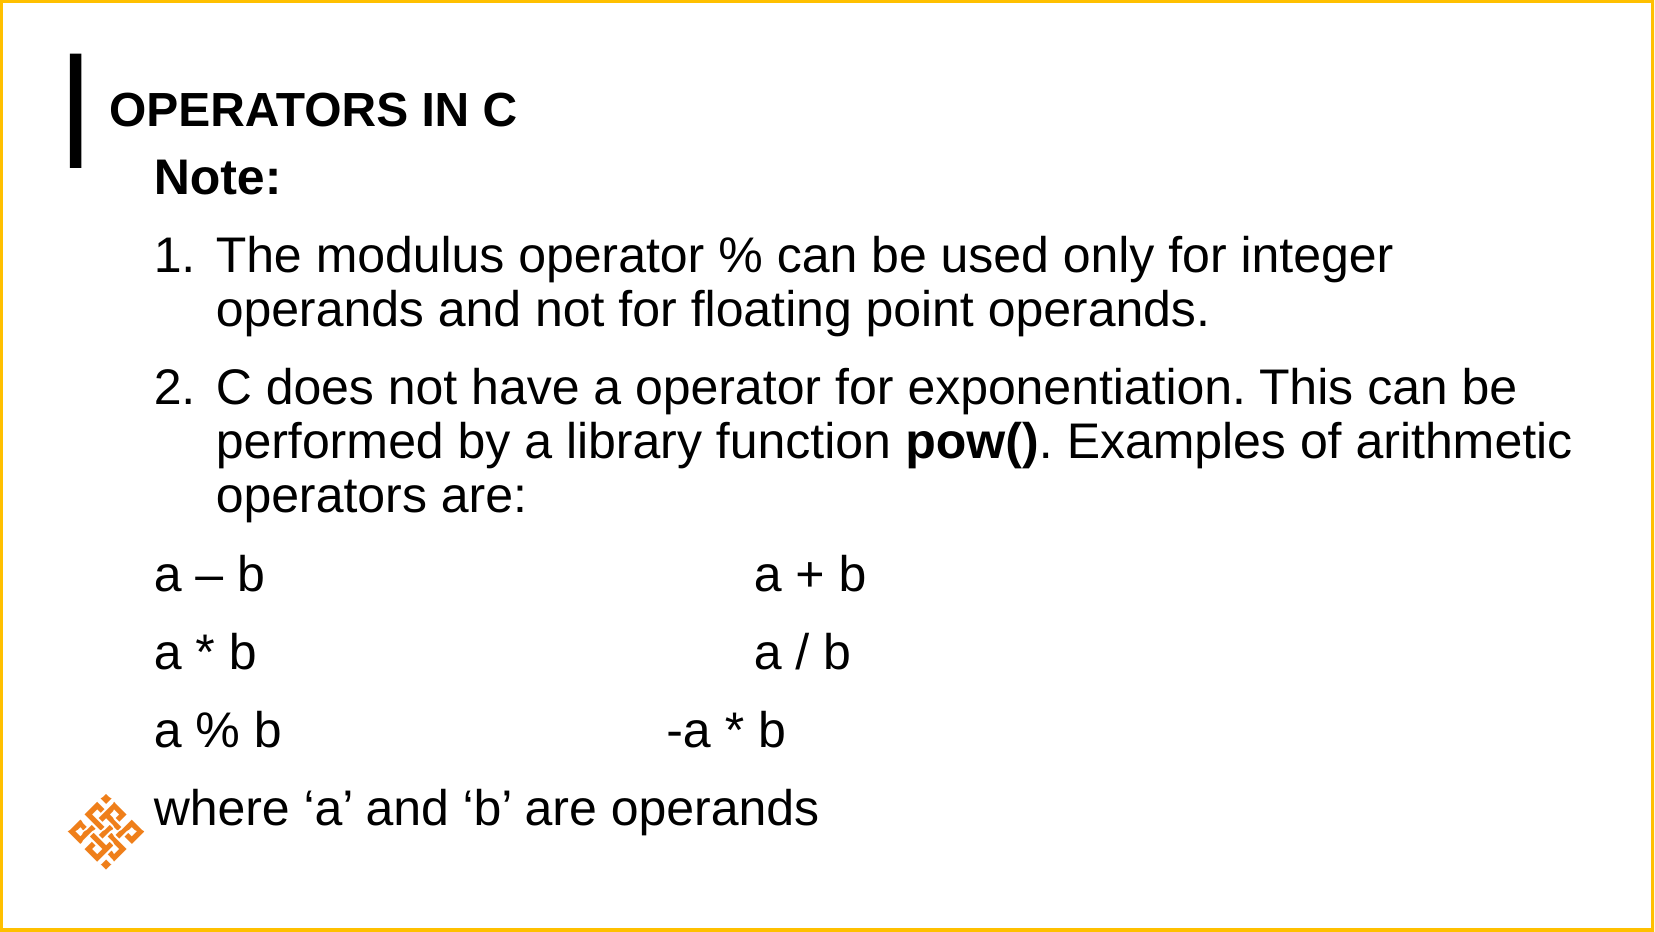

# Operators in c
Note:
The modulus operator % can be used only for integer operands and not for floating point operands.
C does not have a operator for exponentiation. This can be performed by a library function pow(). Examples of arithmetic operators are:
a – b				a + b
a * b				a / b
a % b	                          -a * b
where ‘a’ and ‘b’ are operands